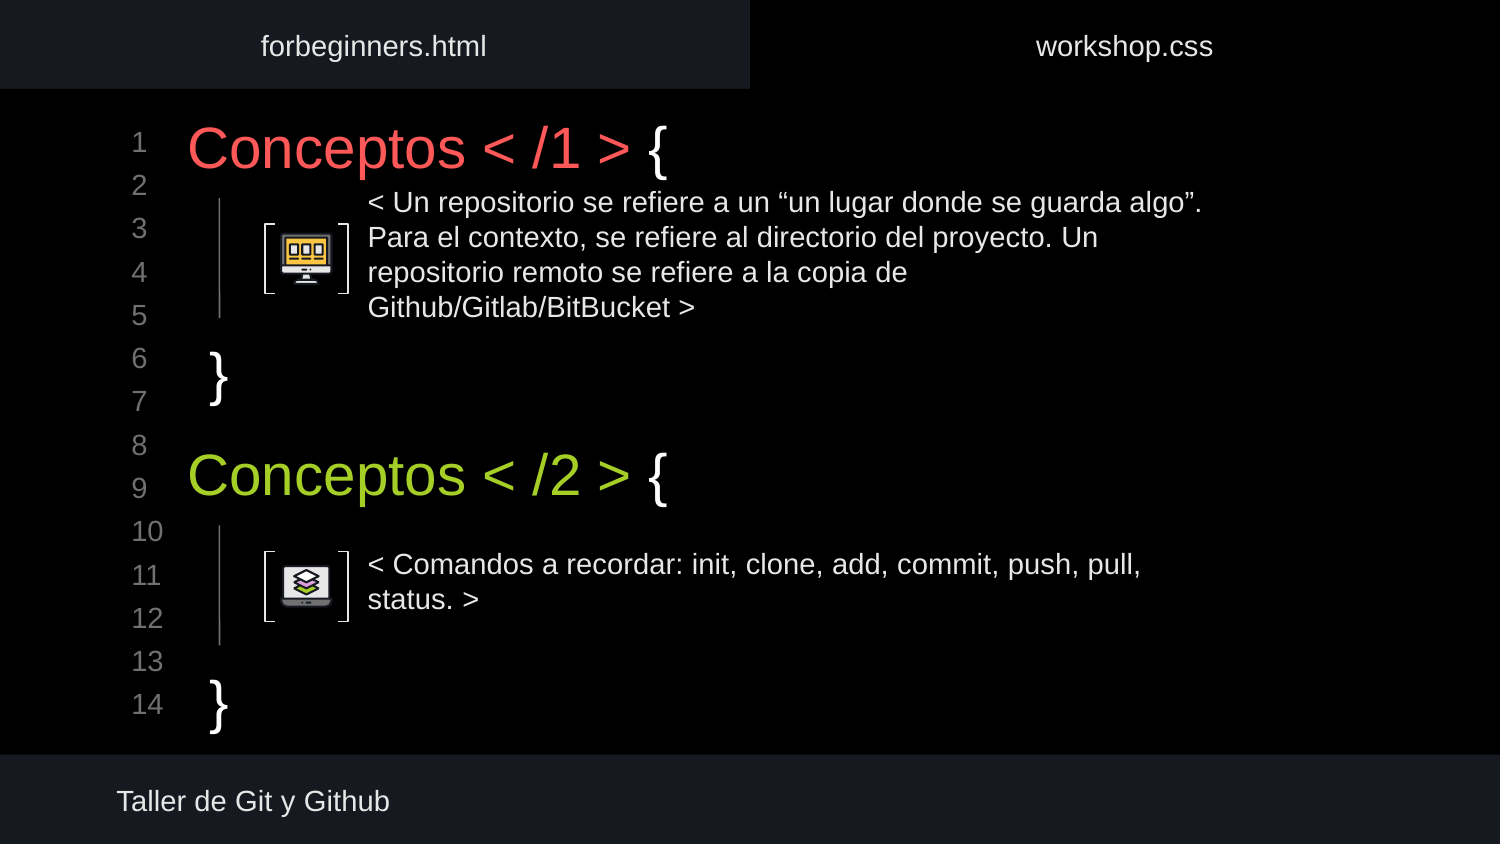

forbeginners.html
workshop.css
Conceptos < /1 > {
# < Un repositorio se refiere a un “un lugar donde se guarda algo”. Para el contexto, se refiere al directorio del proyecto. Un repositorio remoto se refiere a la copia de Github/Gitlab/BitBucket >

}

Conceptos < /2 > {
< Comandos a recordar: init, clone, add, commit, push, pull, status. >

}

Taller de Git y Github